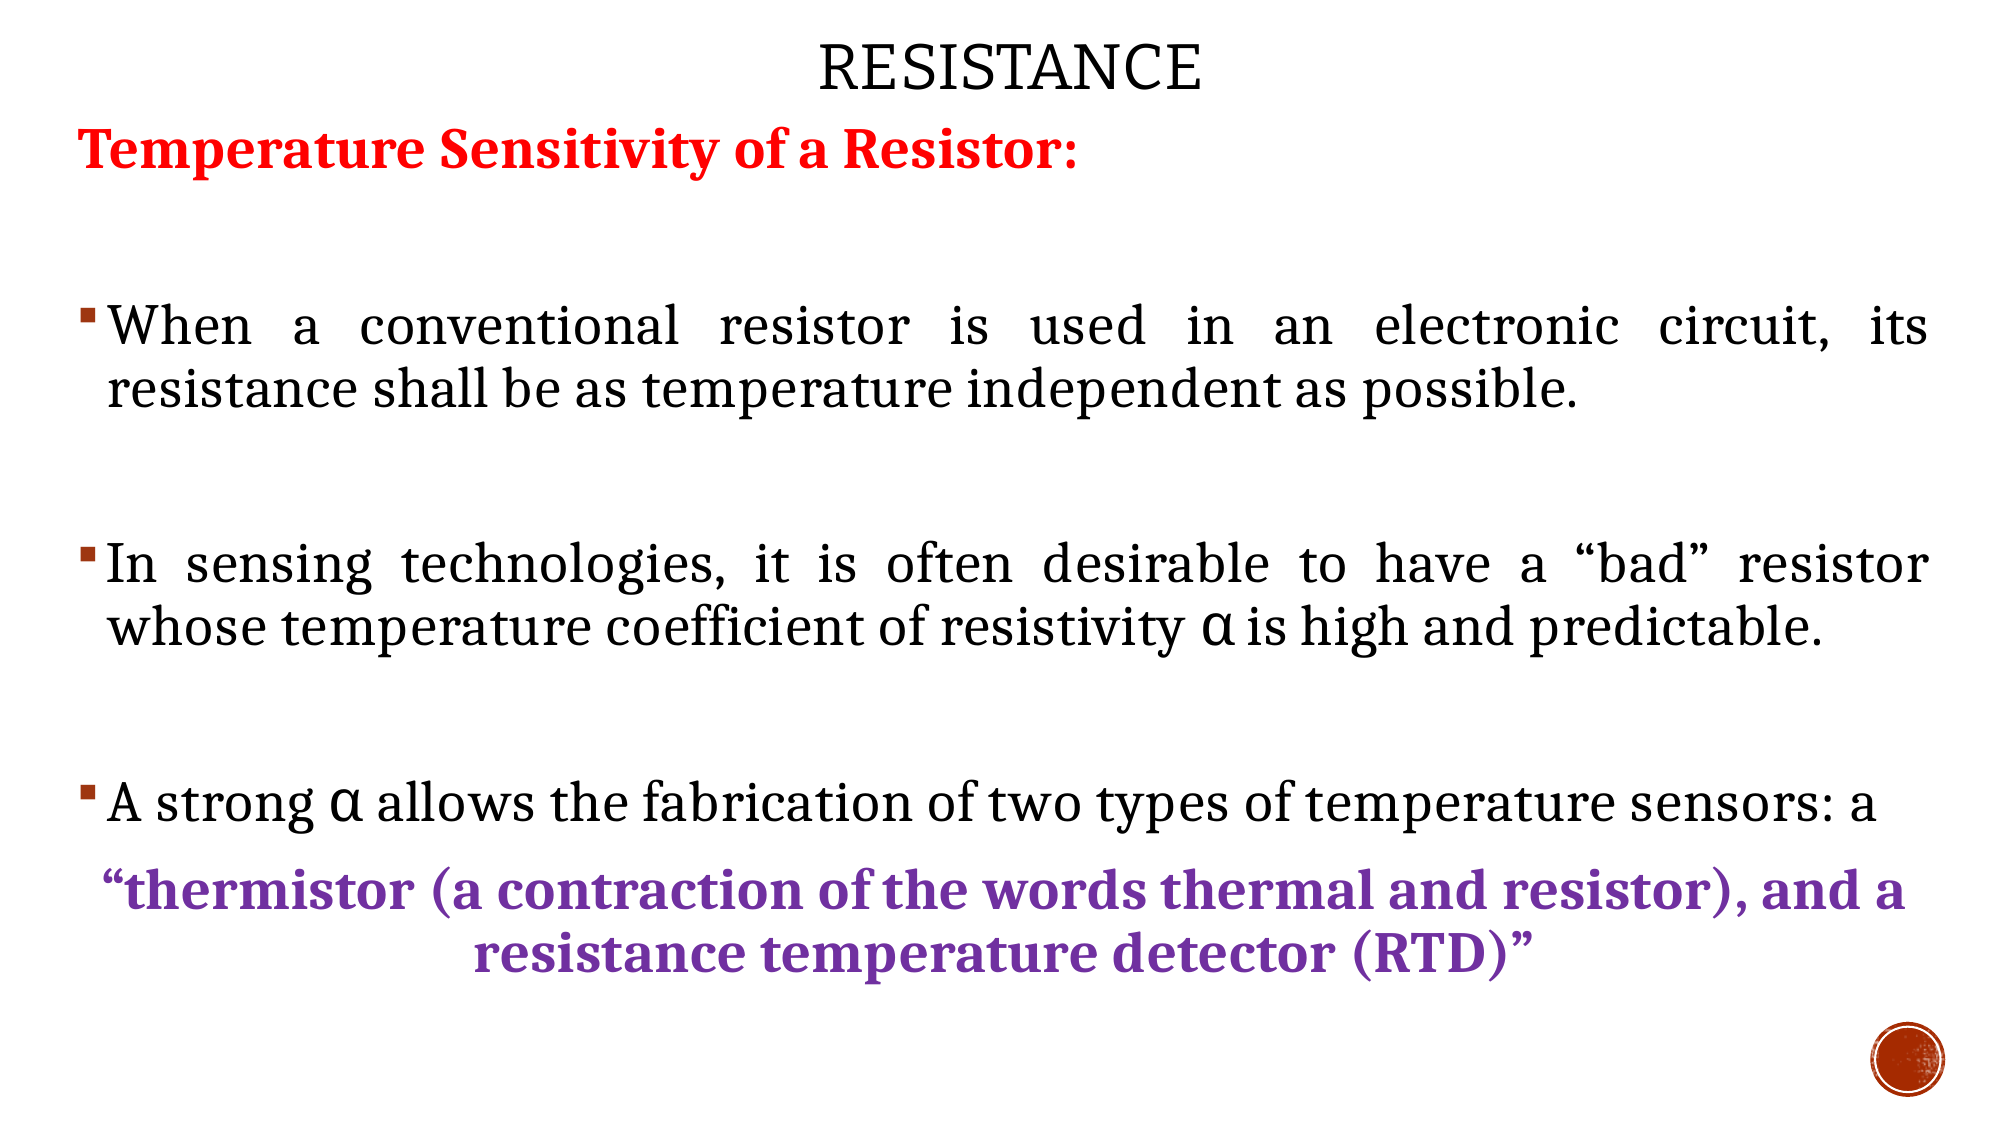

# Resistance
Temperature Sensitivity of a Resistor:

When a conventional resistor is used in an electronic circuit, its resistance shall be as temperature independent as possible.

In sensing technologies, it is often desirable to have a “bad” resistor whose temperature coefficient of resistivity α is high and predictable.

A strong α allows the fabrication of two types of temperature sensors: a
“thermistor (a contraction of the words thermal and resistor), and a resistance temperature detector (RTD)”